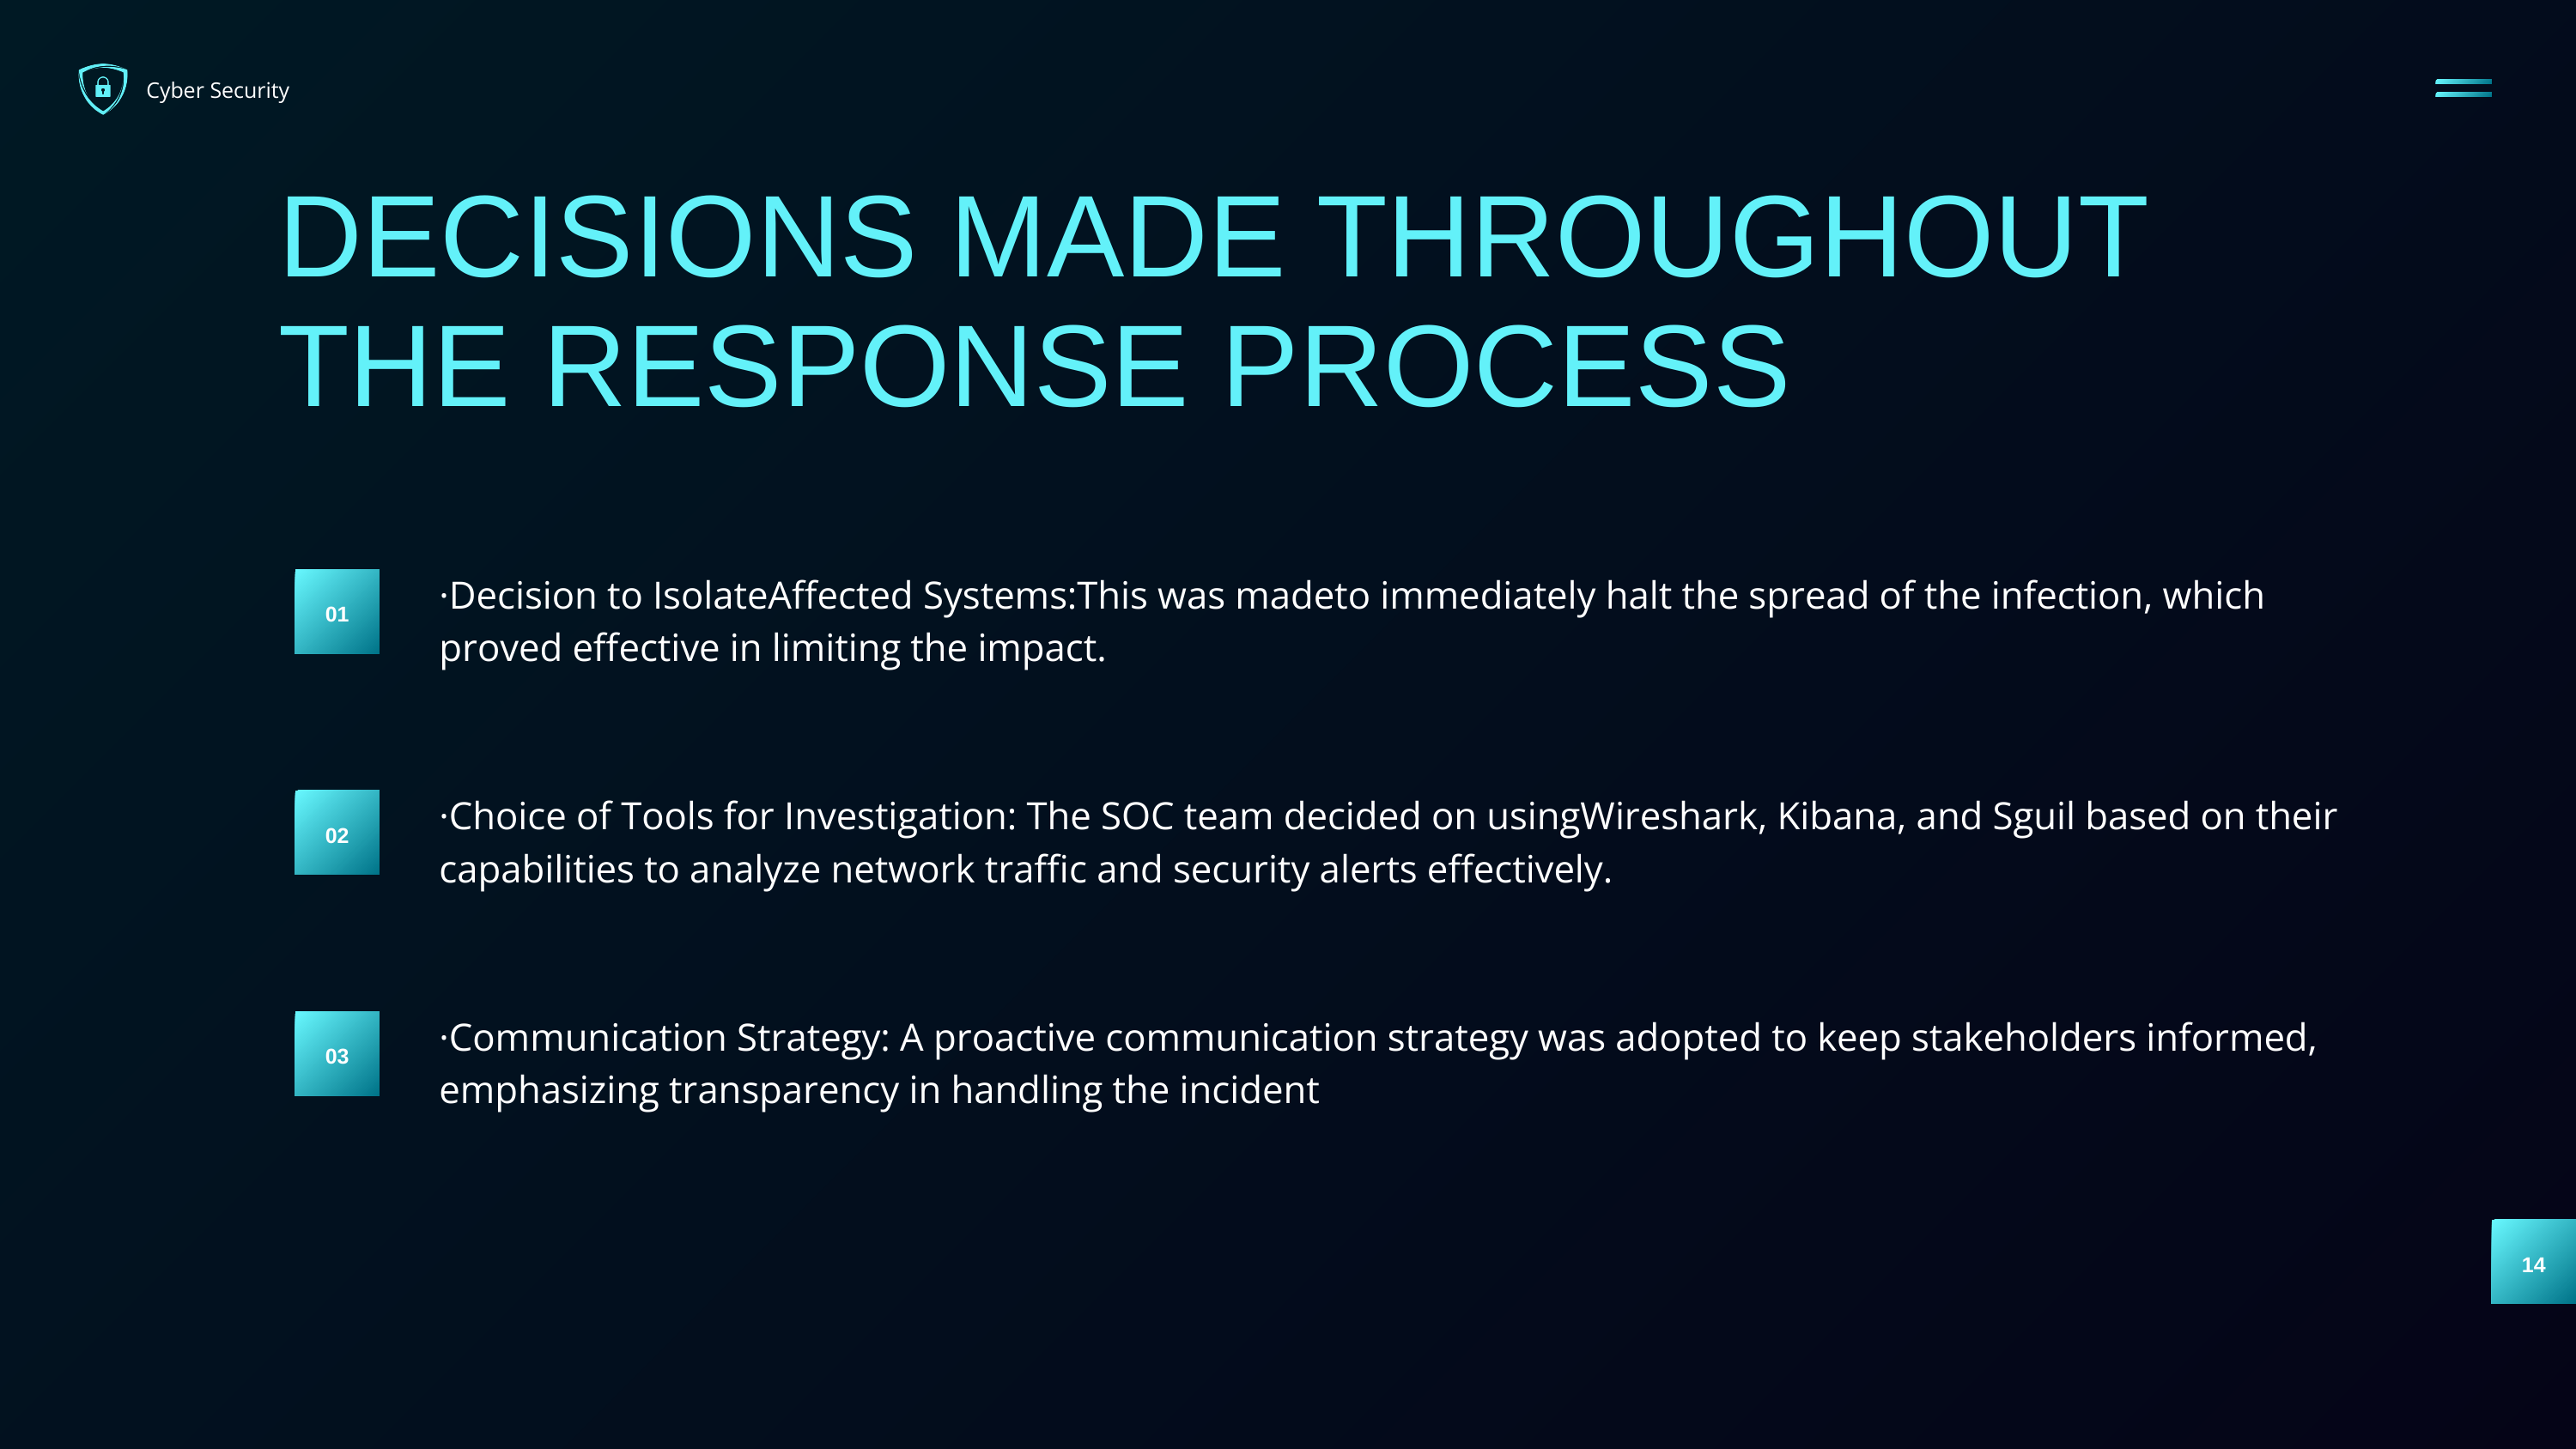

Cyber Security

DECISIONS MADE THROUGHOUT THE RESPONSE PROCESS

·Decision to IsolateAffected Systems:This was madeto immediately halt the spread of the infection, which proved effective in limiting the impact.

01
·Choice of Tools for Investigation: The SOC team decided on usingWireshark, Kibana, and Sguil based on their capabilities to analyze network traffic and security alerts effectively.

02
·Communication Strategy: A proactive communication strategy was adopted to keep stakeholders informed, emphasizing transparency in handling the incident

03

14